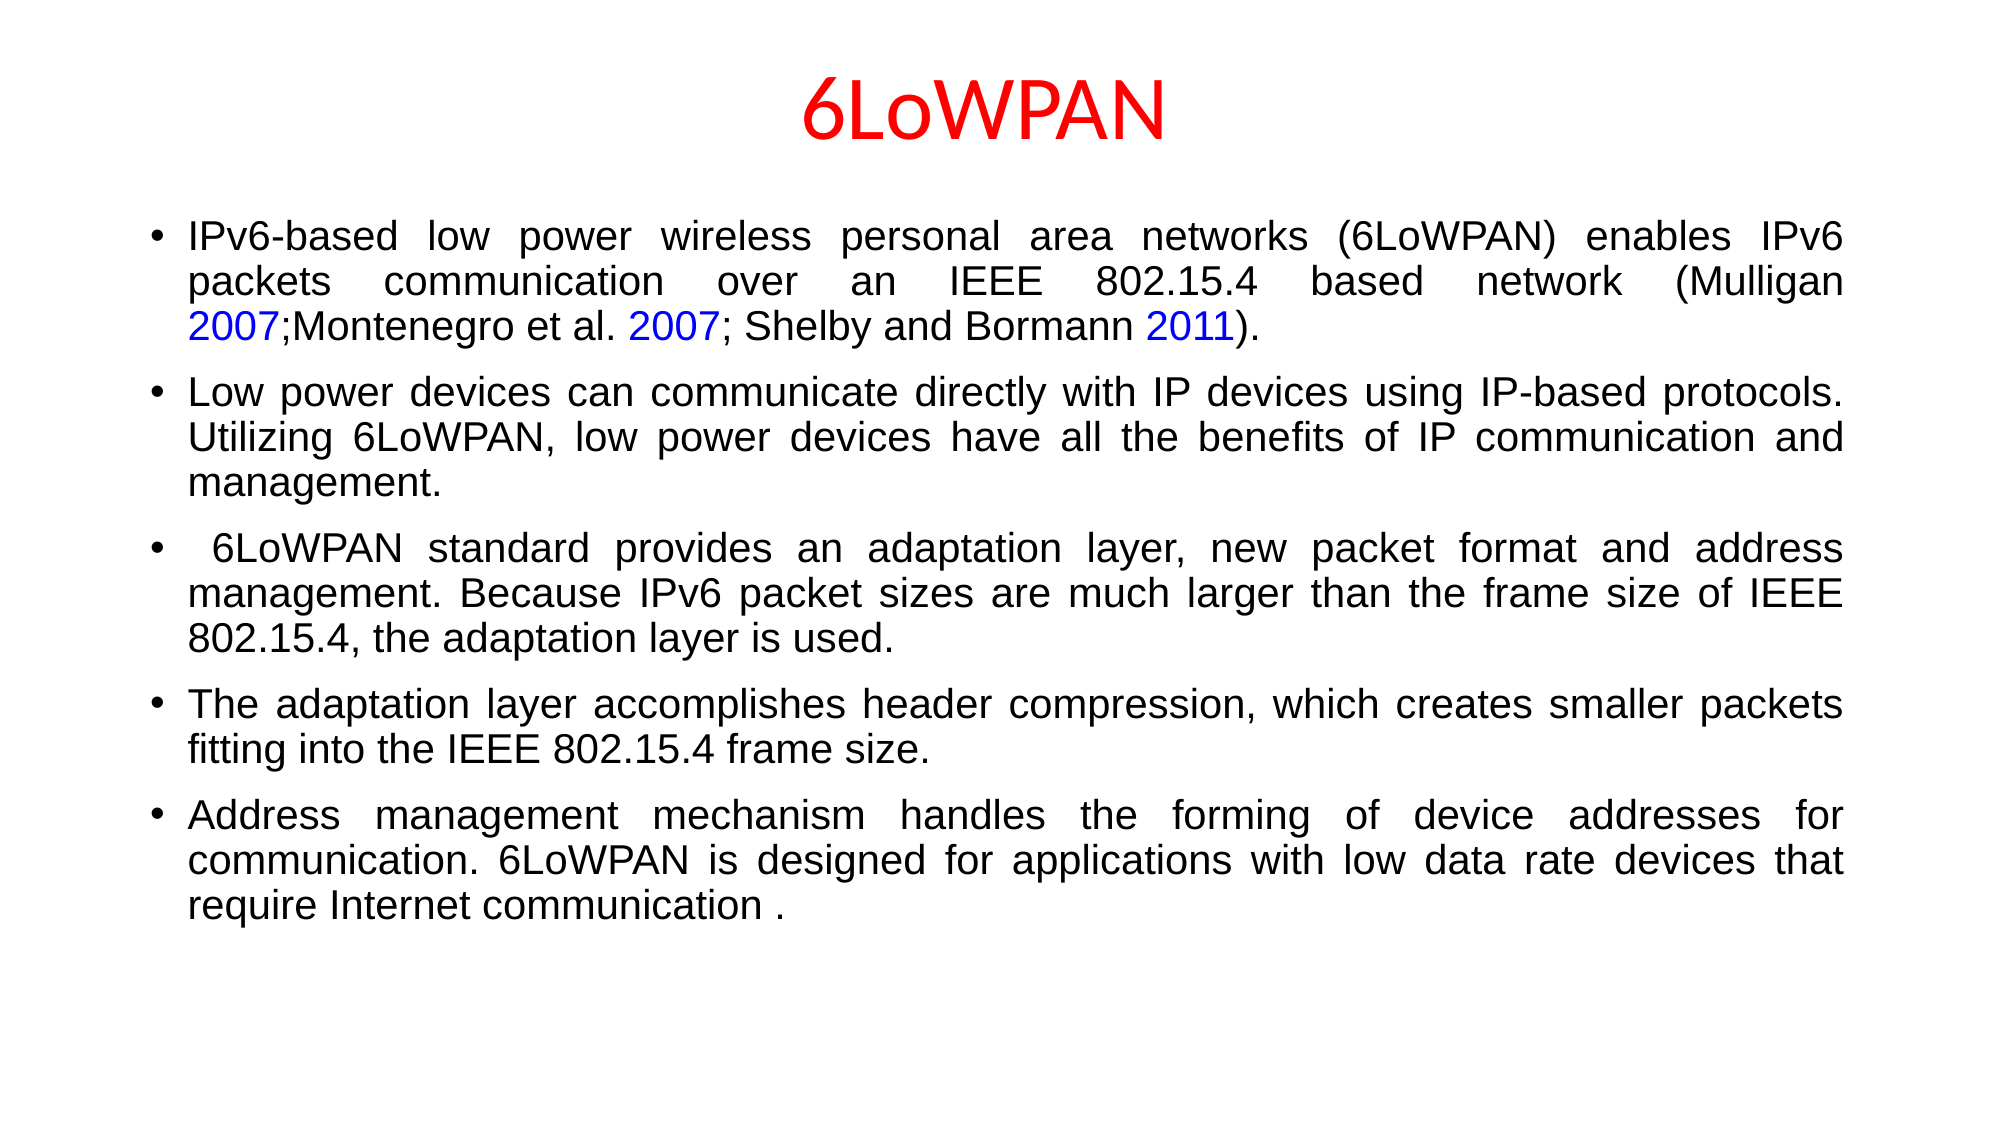

# 6LoWPAN
IPv6-based low power wireless personal area networks (6LoWPAN) enables IPv6 packets communication over an IEEE 802.15.4 based network (Mulligan 2007;Montenegro et al. 2007; Shelby and Bormann 2011).
Low power devices can communicate directly with IP devices using IP-based protocols. Utilizing 6LoWPAN, low power devices have all the benefits of IP communication and management.
 6LoWPAN standard provides an adaptation layer, new packet format and address management. Because IPv6 packet sizes are much larger than the frame size of IEEE 802.15.4, the adaptation layer is used.
The adaptation layer accomplishes header compression, which creates smaller packets fitting into the IEEE 802.15.4 frame size.
Address management mechanism handles the forming of device addresses for communication. 6LoWPAN is designed for applications with low data rate devices that require Internet communication .